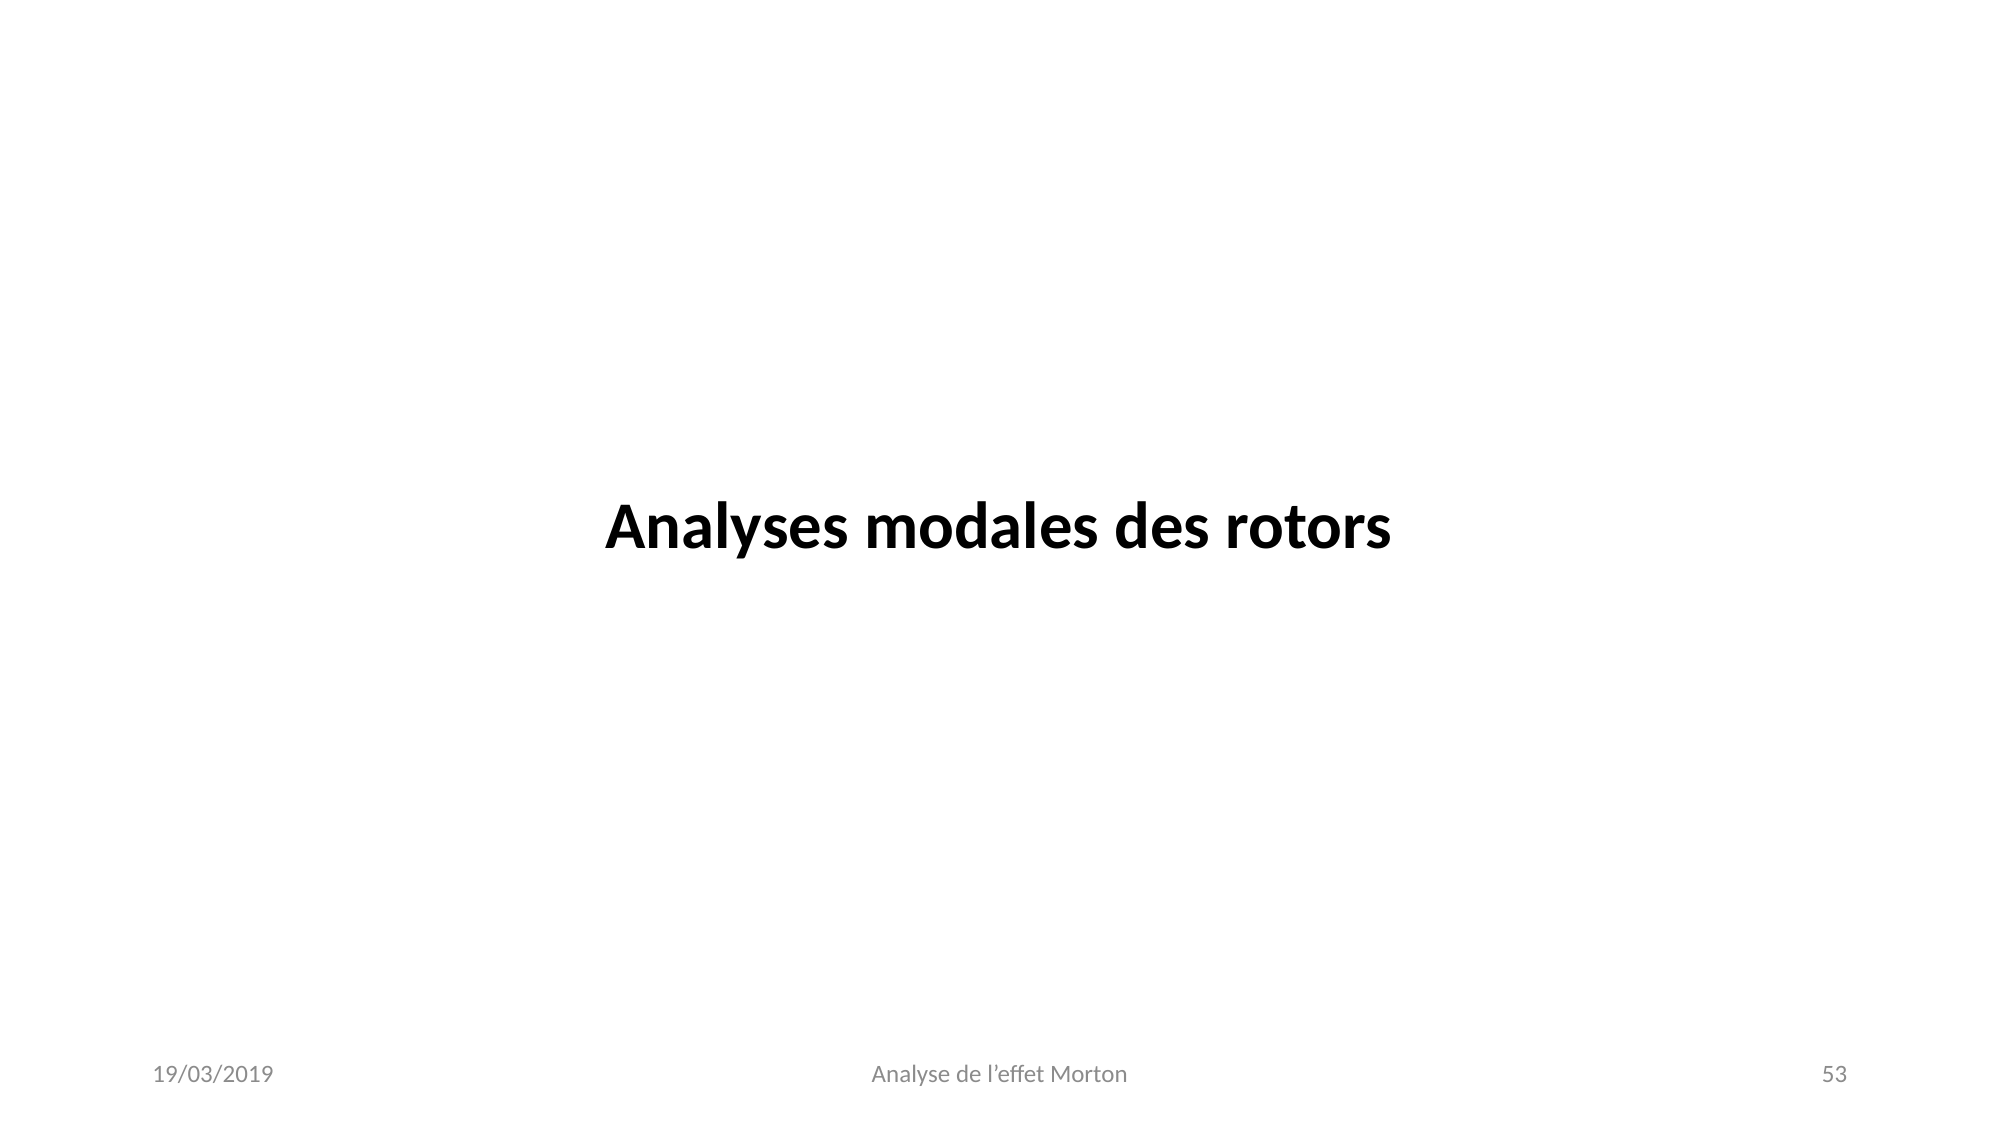

Analyses modales des rotors
19/03/2019
Analyse de l’effet Morton
53